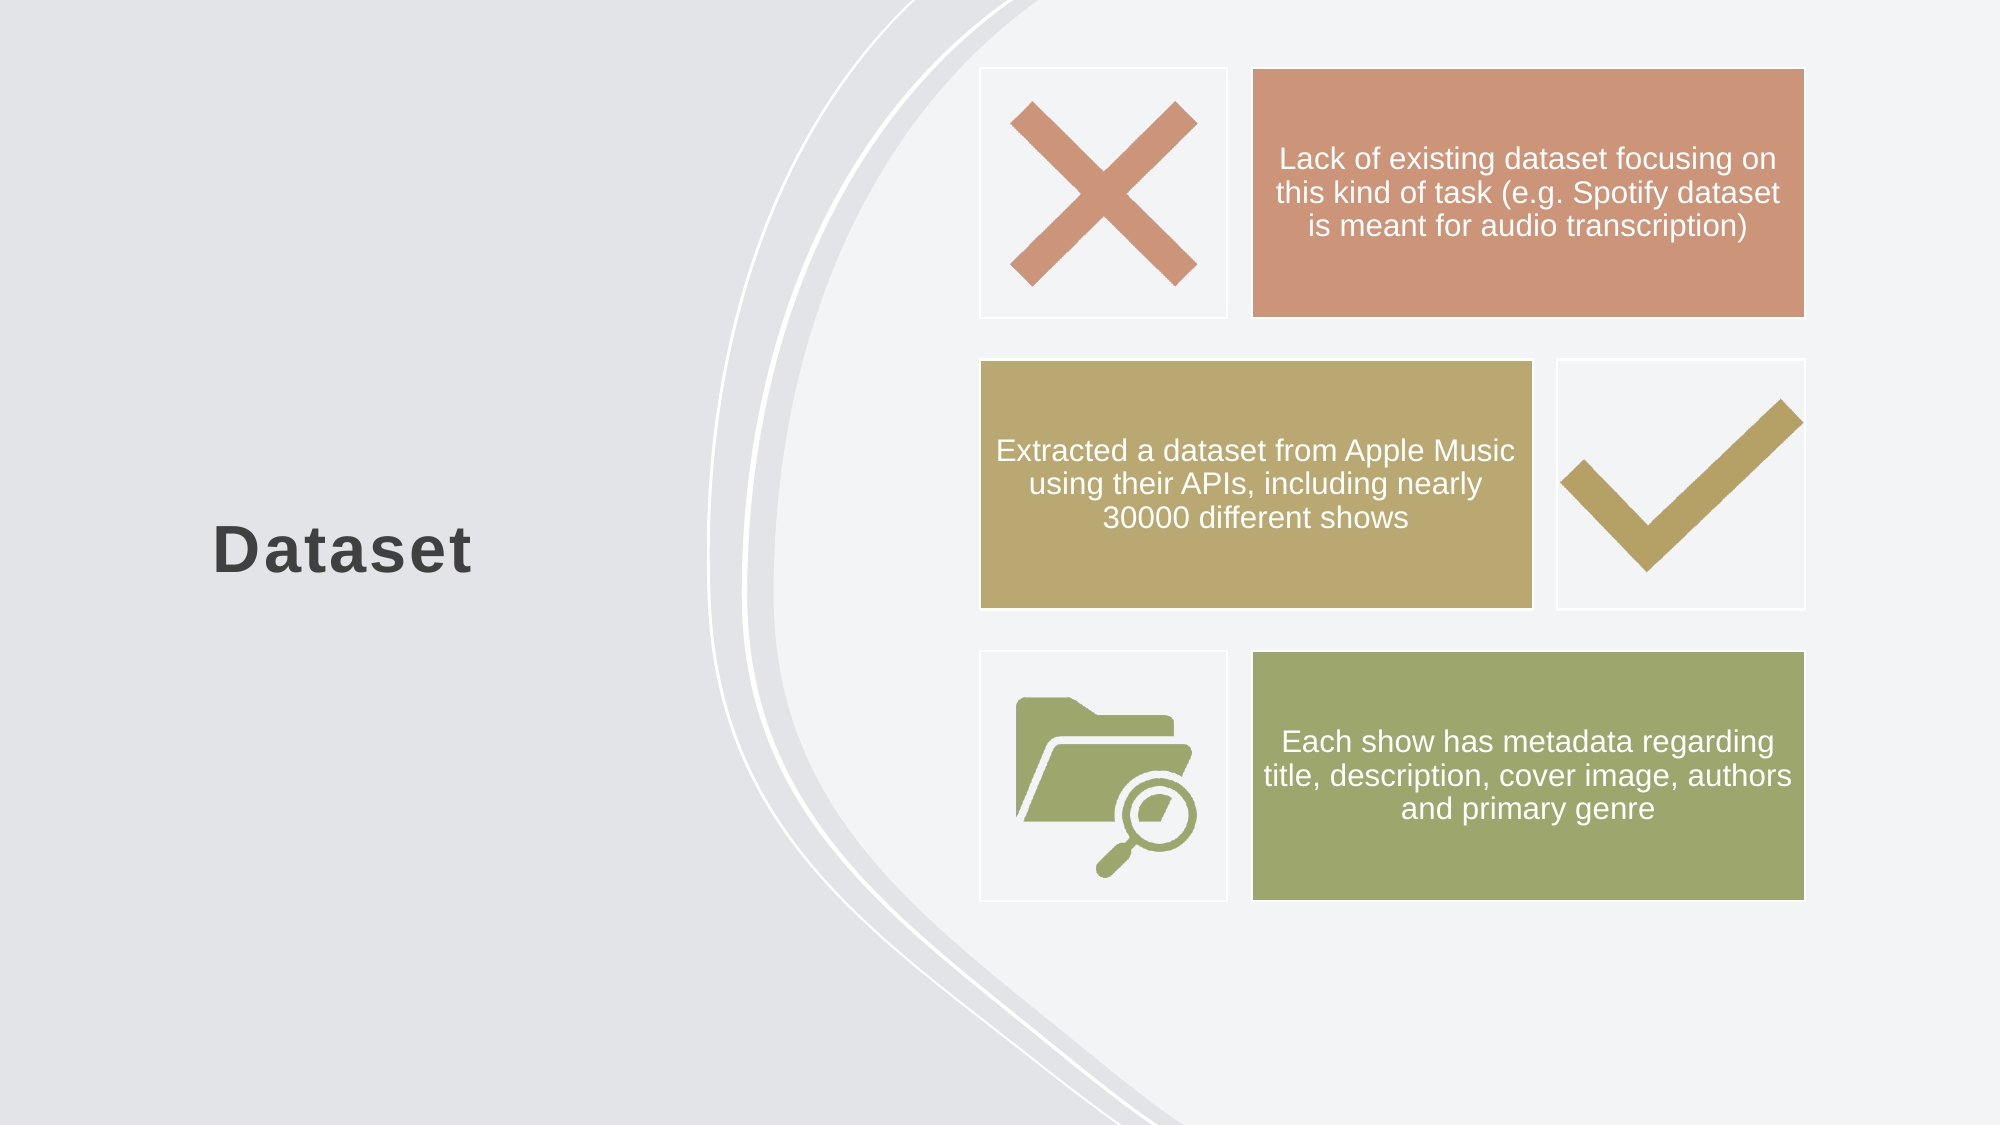

Lack of existing dataset focusing on this kind of task (e.g. Spotify dataset is meant for audio transcription)
Extracted a dataset from Apple Music using their APIs, including nearly 30000 different shows
Each show has metadata regarding title, description, cover image, authors and primary genre
# Dataset